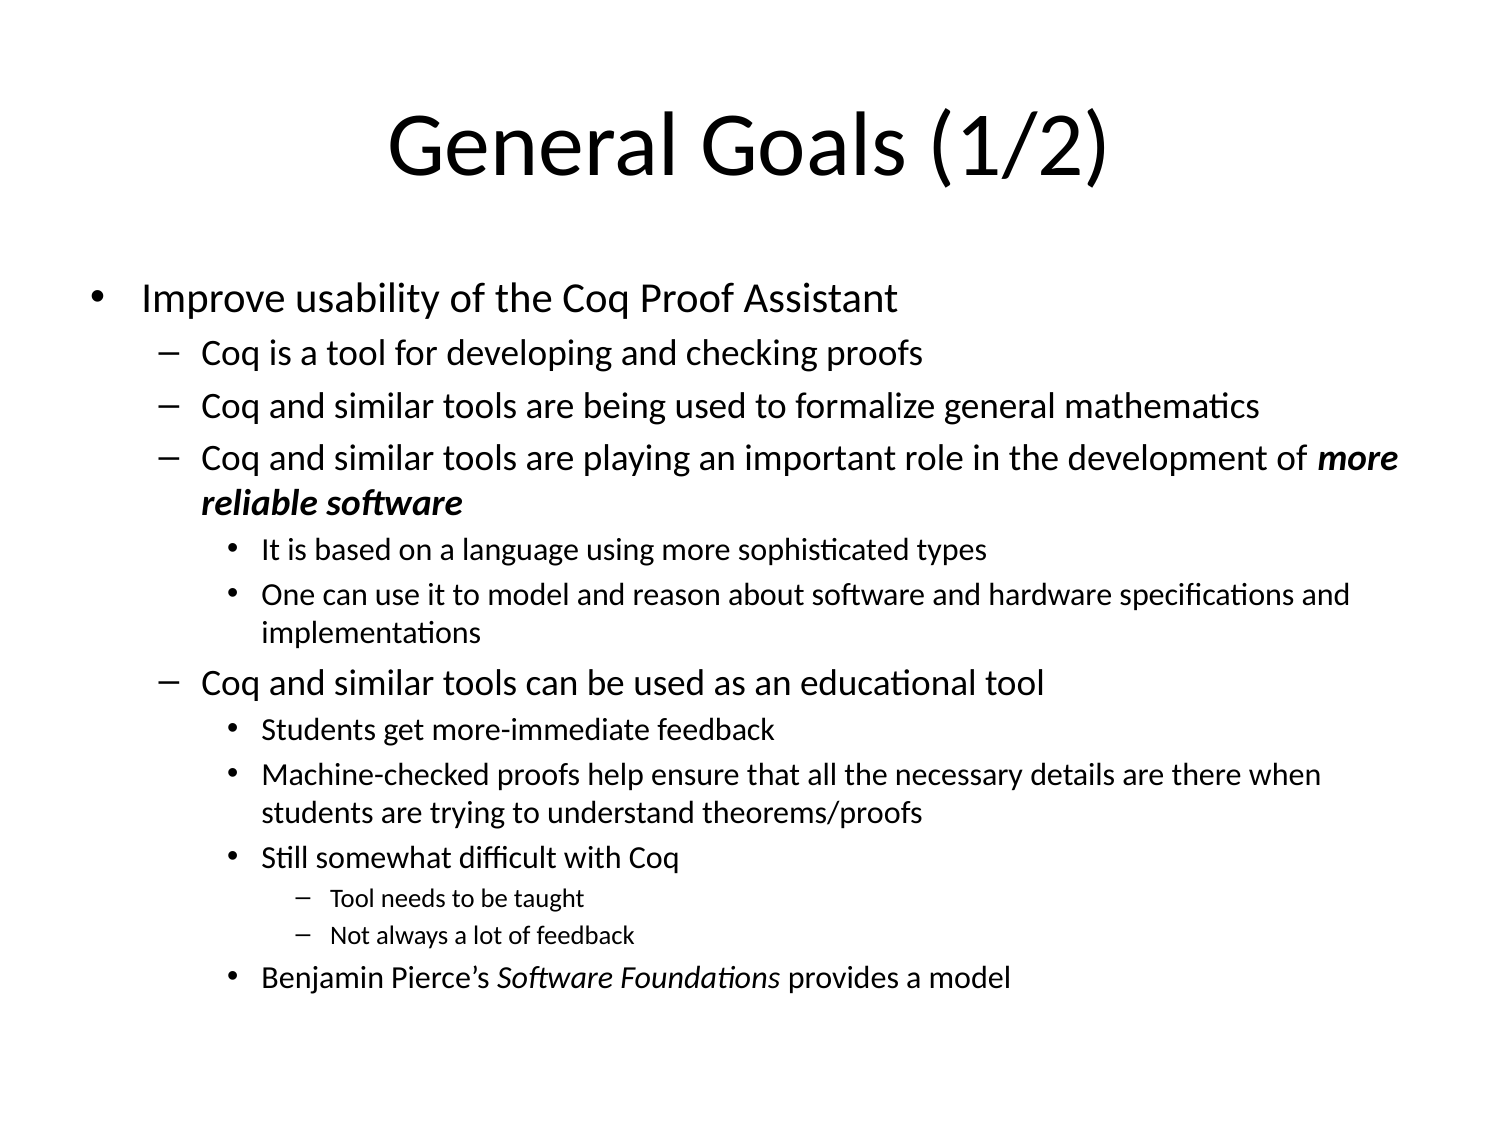

# General Goals (1/2)
Improve usability of the Coq Proof Assistant
Coq is a tool for developing and checking proofs
Coq and similar tools are being used to formalize general mathematics
Coq and similar tools are playing an important role in the development of more reliable software
It is based on a language using more sophisticated types
One can use it to model and reason about software and hardware specifications and implementations
Coq and similar tools can be used as an educational tool
Students get more-immediate feedback
Machine-checked proofs help ensure that all the necessary details are there when students are trying to understand theorems/proofs
Still somewhat difficult with Coq
Tool needs to be taught
Not always a lot of feedback
Benjamin Pierce’s Software Foundations provides a model